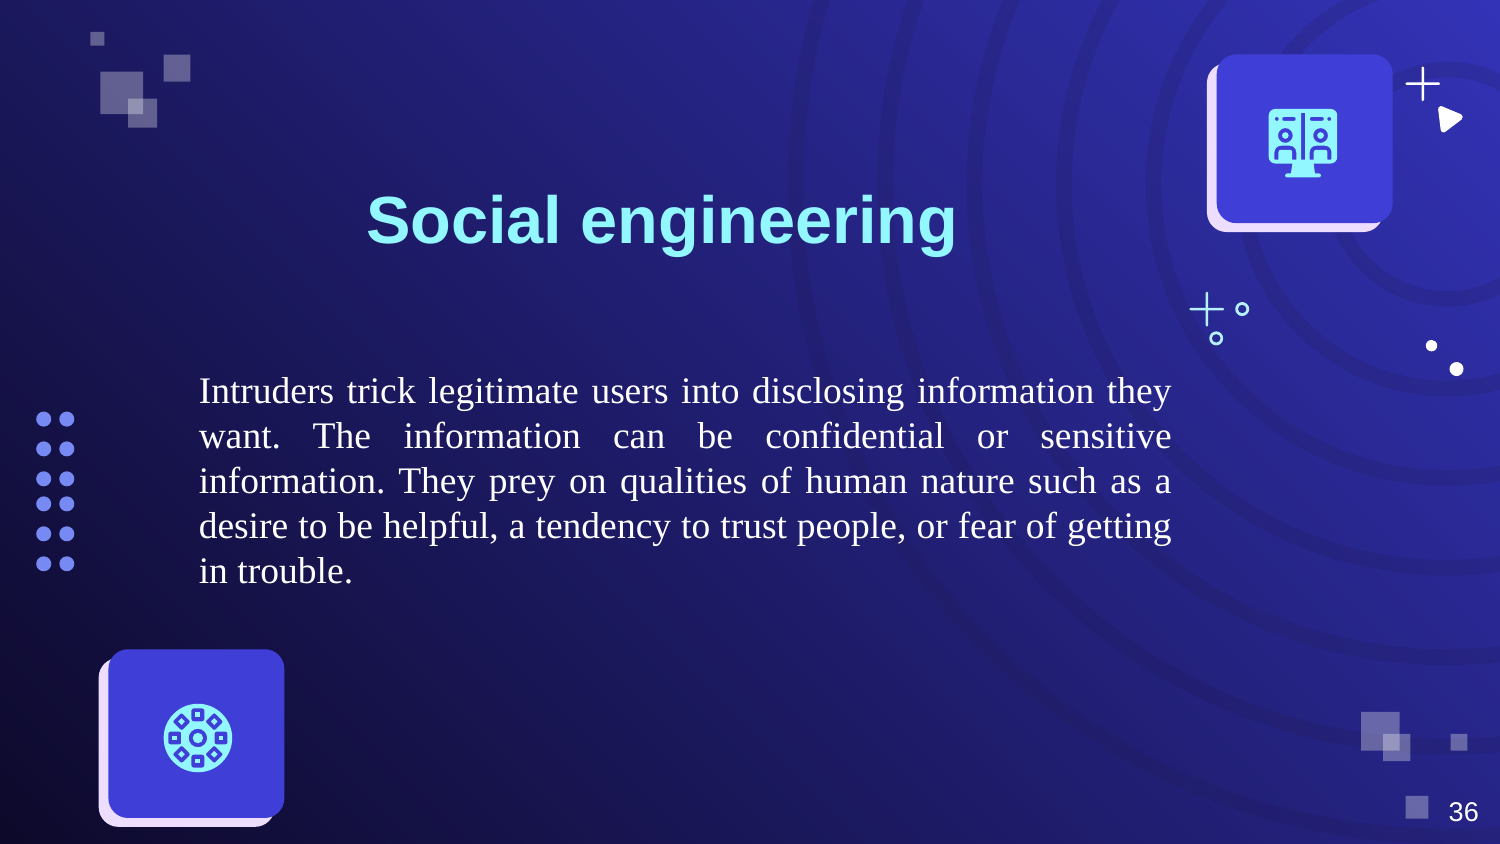

Social engineering
Intruders trick legitimate users into disclosing information they want. The information can be confidential or sensitive information. They prey on qualities of human nature such as a desire to be helpful, a tendency to trust people, or fear of getting in trouble.

36